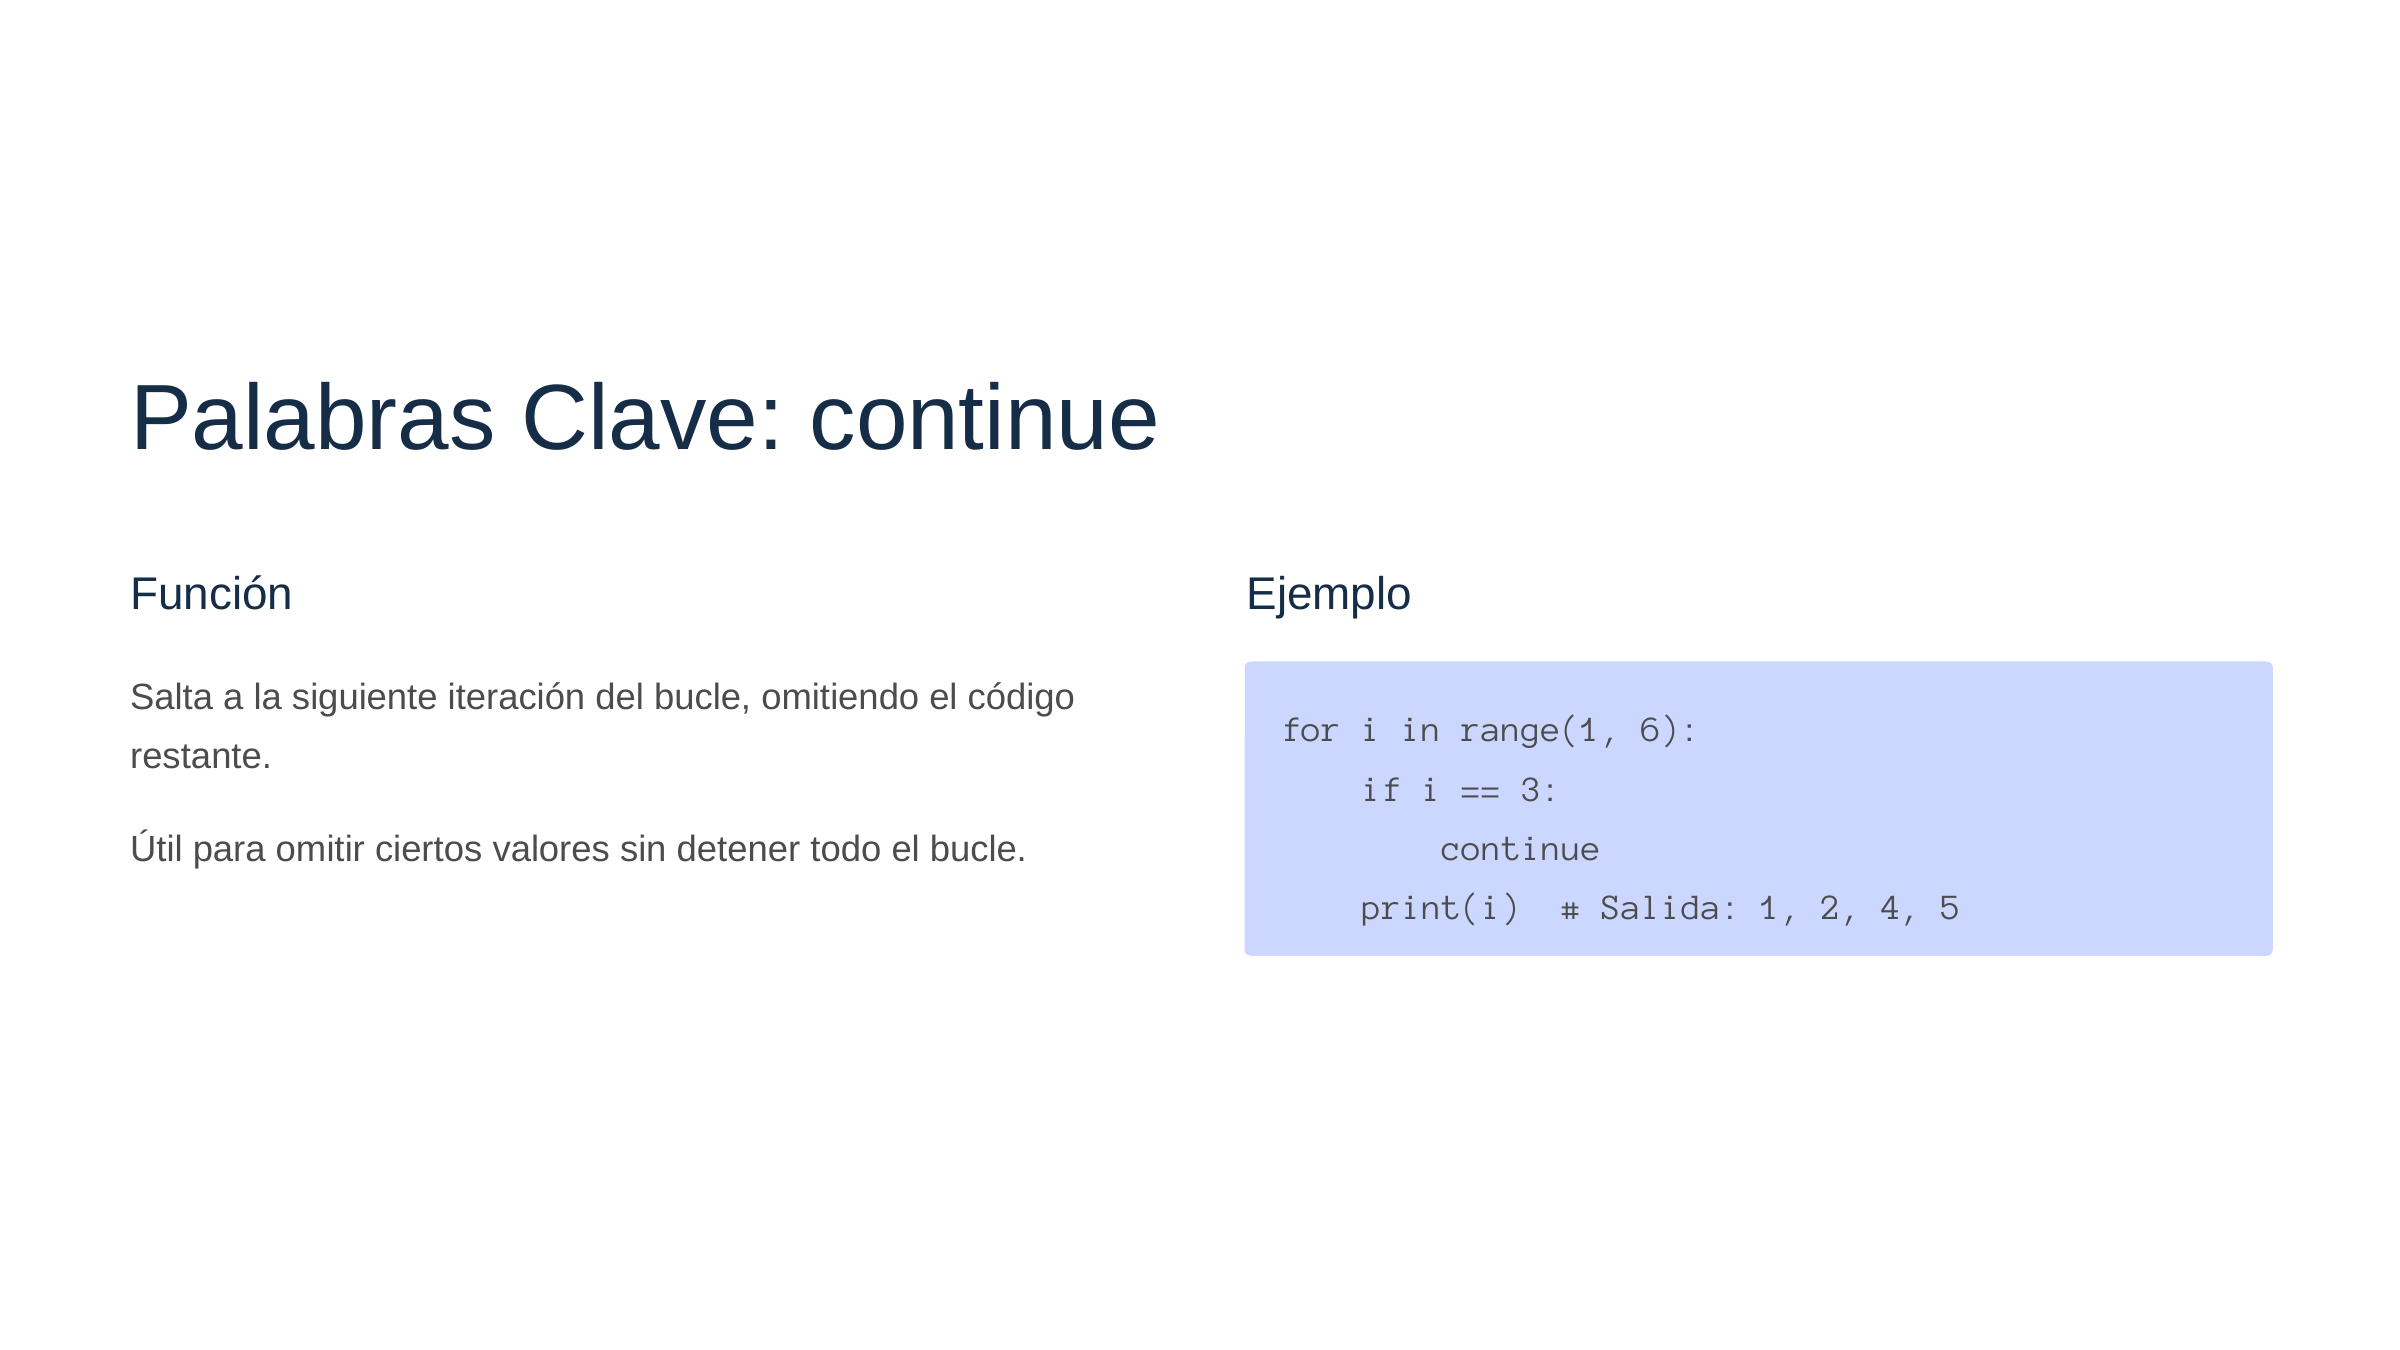

Palabras Clave: continue
Función
Ejemplo
Salta a la siguiente iteración del bucle, omitiendo el código restante.

for i in range(1, 6):
    if i == 3:
        continue
    print(i)  # Salida: 1, 2, 4, 5
Útil para omitir ciertos valores sin detener todo el bucle.